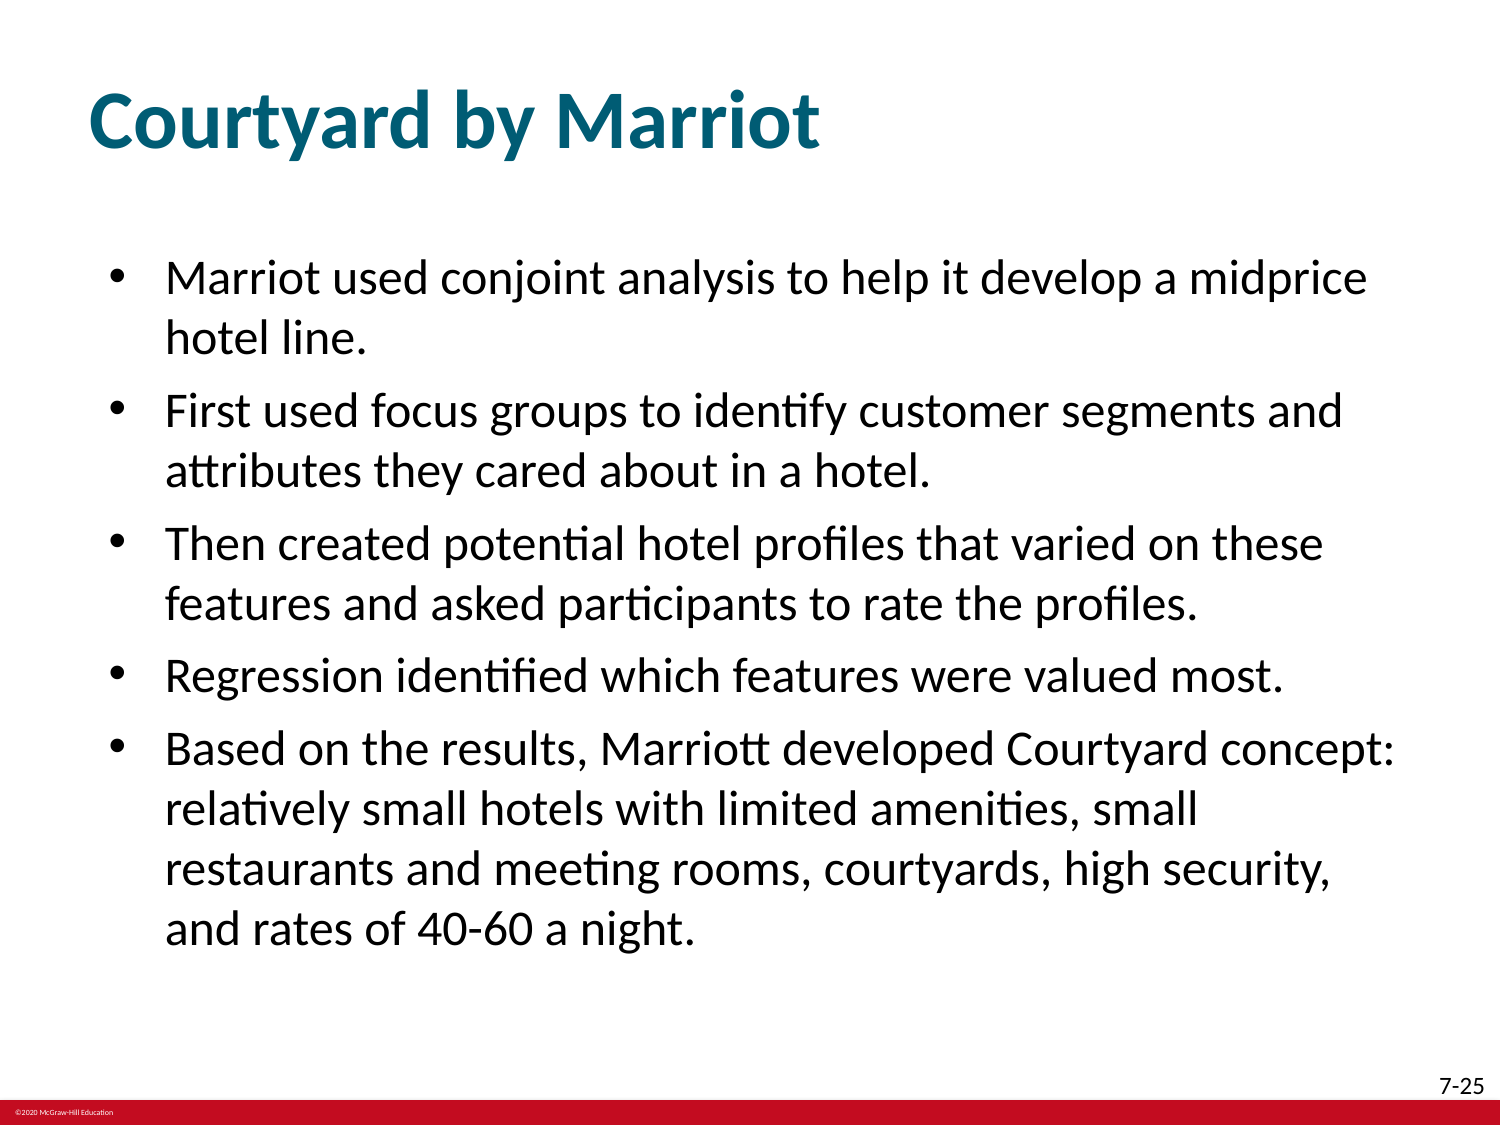

# Courtyard by Marriot
Marriot used conjoint analysis to help it develop a midprice hotel line.
First used focus groups to identify customer segments and attributes they cared about in a hotel.
Then created potential hotel profiles that varied on these features and asked participants to rate the profiles.
Regression identified which features were valued most.
Based on the results, Marriott developed Courtyard concept: relatively small hotels with limited amenities, small restaurants and meeting rooms, courtyards, high security, and rates of 40-60 a night.